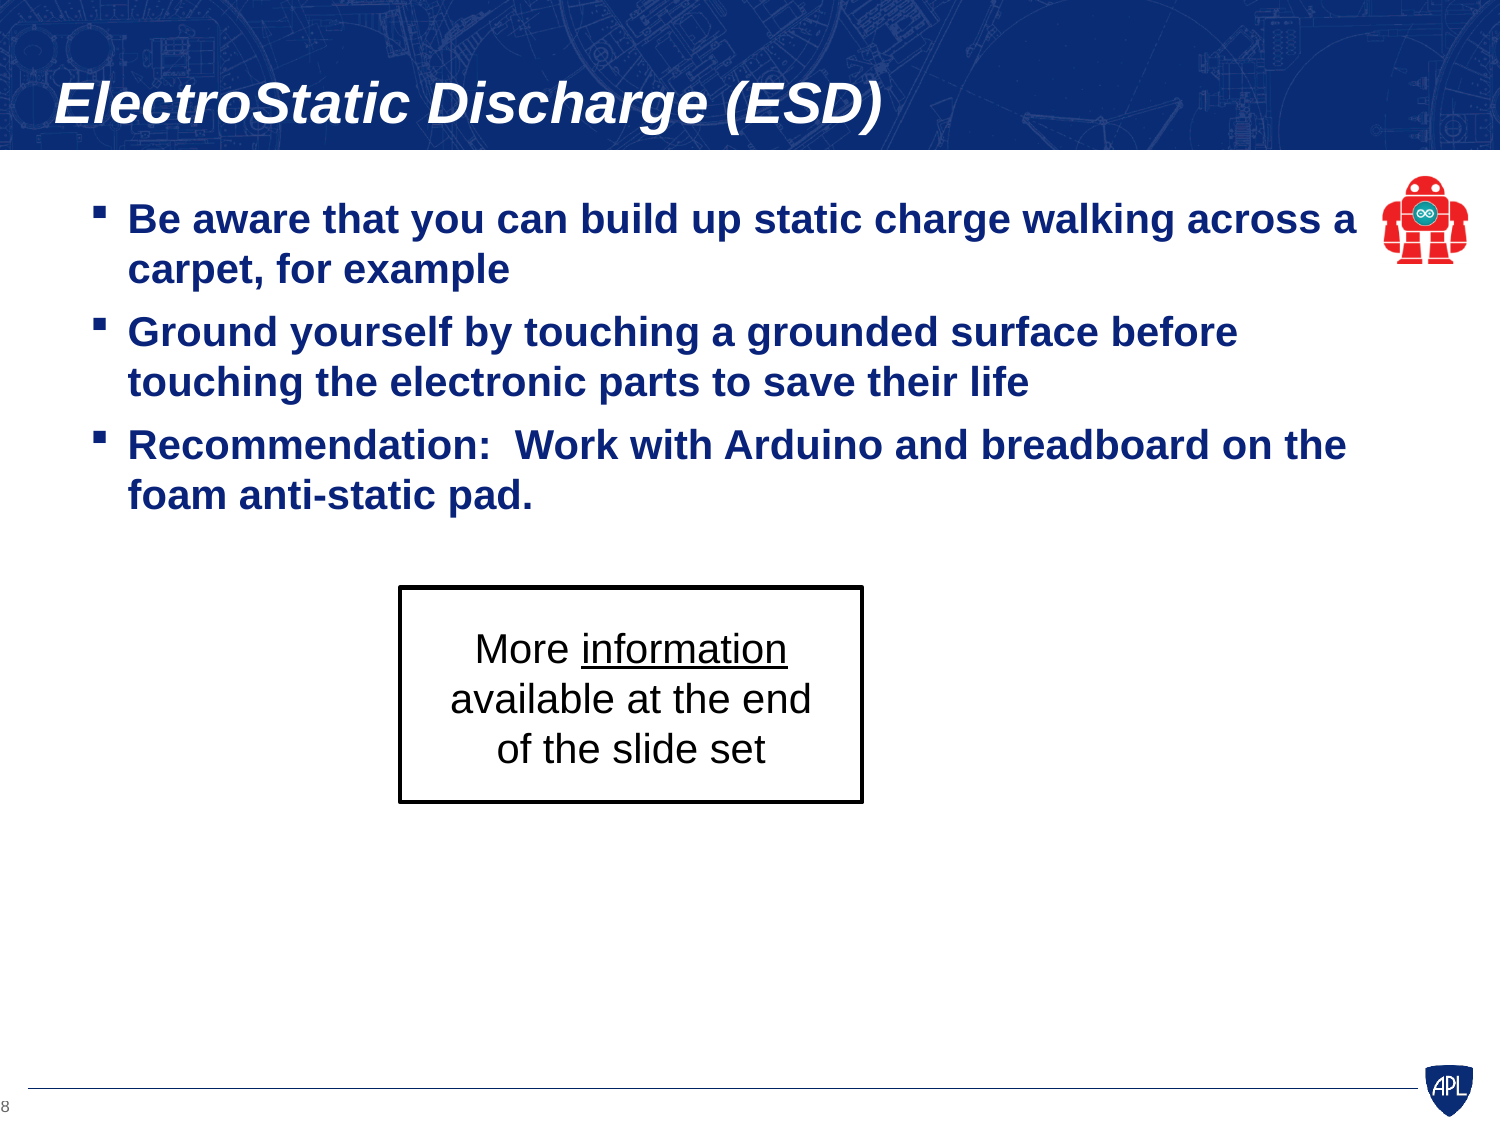

# ElectroStatic Discharge (ESD)
Be aware that you can build up static charge walking across a carpet, for example
Ground yourself by touching a grounded surface before touching the electronic parts to save their life
Recommendation:  Work with Arduino and breadboard on the foam anti-static pad.

More information available at the end of the slide set